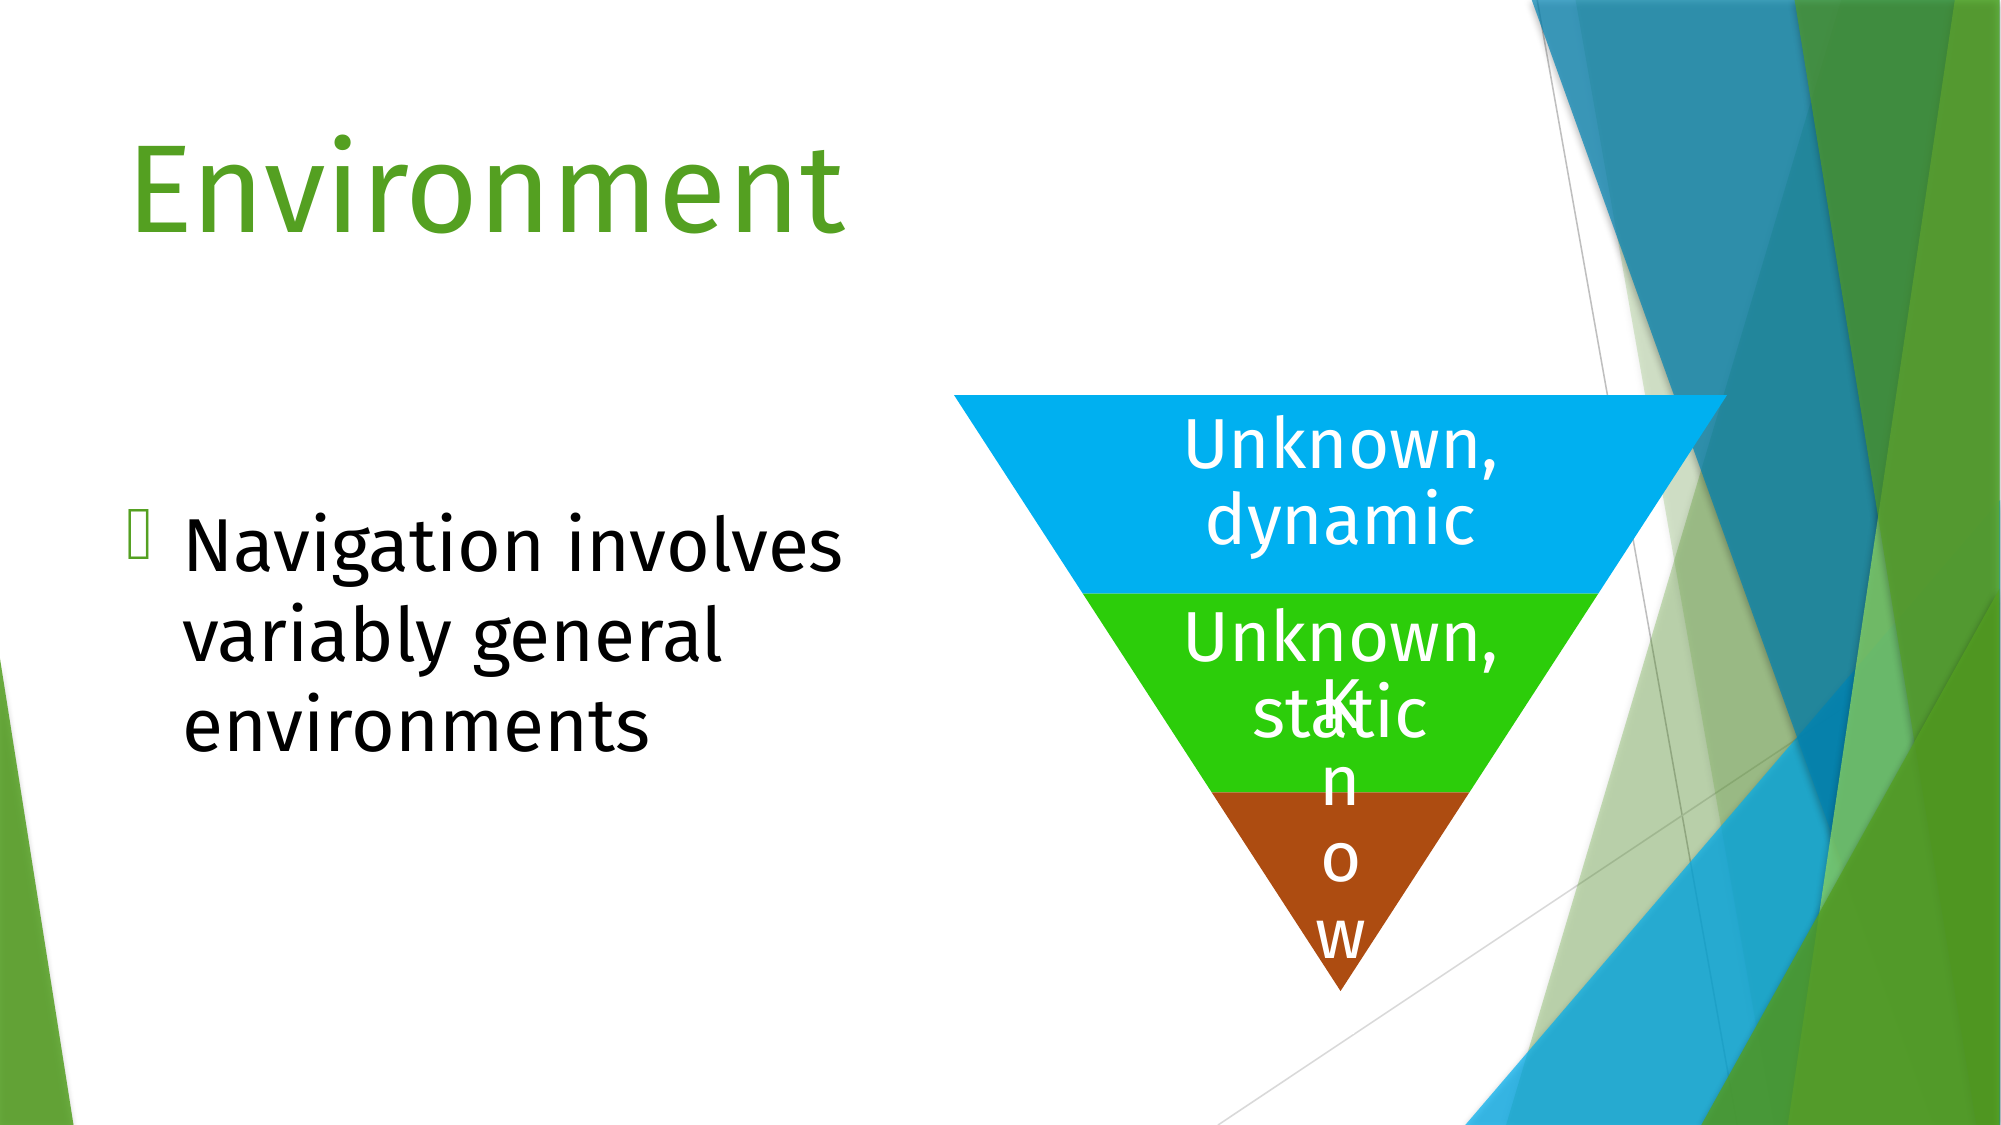

# Environment
Navigation involves variably general environments
Unknown, dynamic
Unknown, static
Known